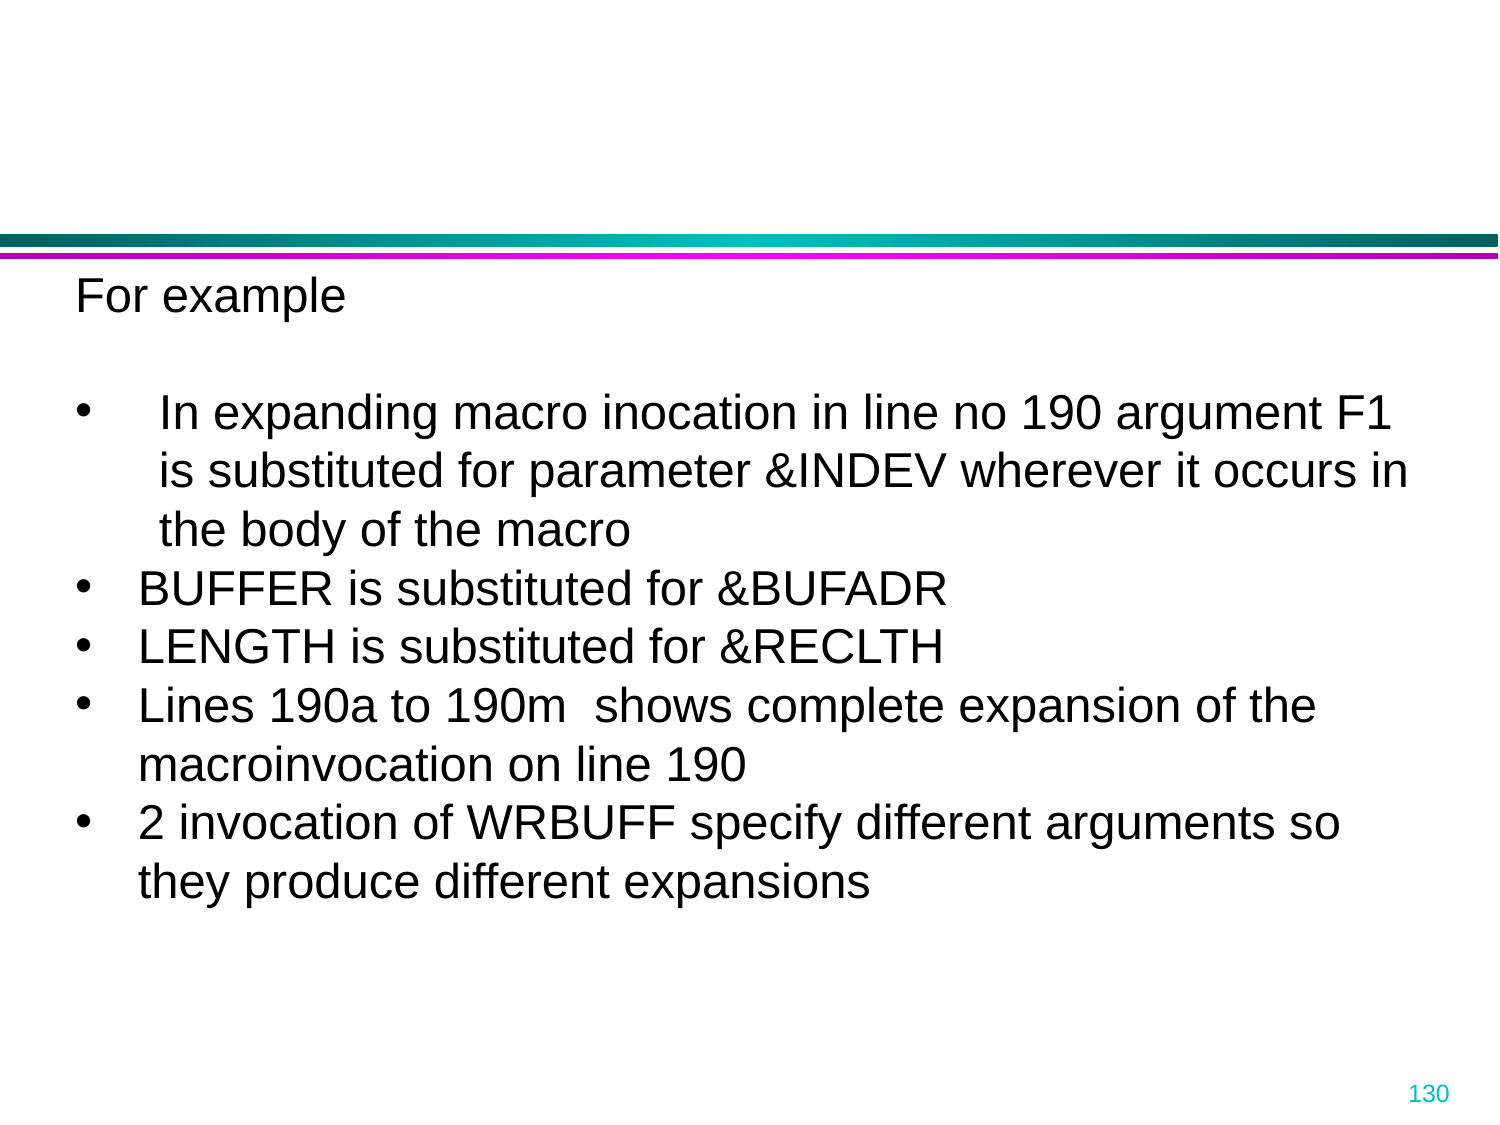

For example

In expanding macro inocation in line no 190 argument F1 is substituted for parameter &INDEV wherever it occurs in the body of the macro
BUFFER is substituted for &BUFADR
LENGTH is substituted for &RECLTH
Lines 190a to 190m  shows complete expansion of the macroinvocation on line 190
2 invocation of WRBUFF specify different arguments so they produce different expansions